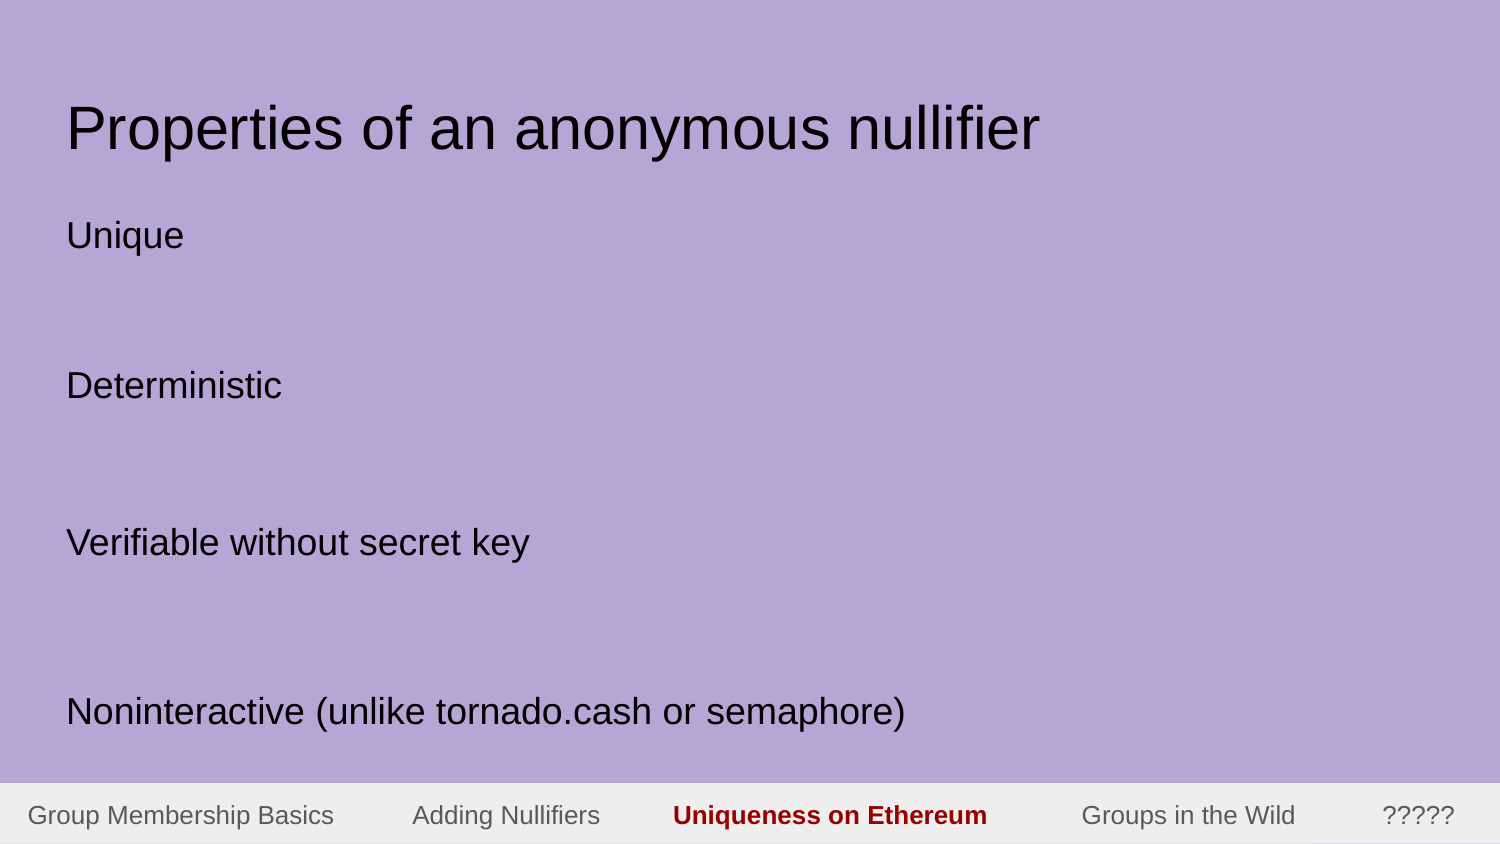

# Properties of an anonymous nullifier
Unique

Deterministic

Verifiable without secret key

Noninteractive (unlike tornado.cash or semaphore)

Group Membership Basics           Adding Nullifiers          Uniqueness on Ethereum             Groups in the Wild            ?????